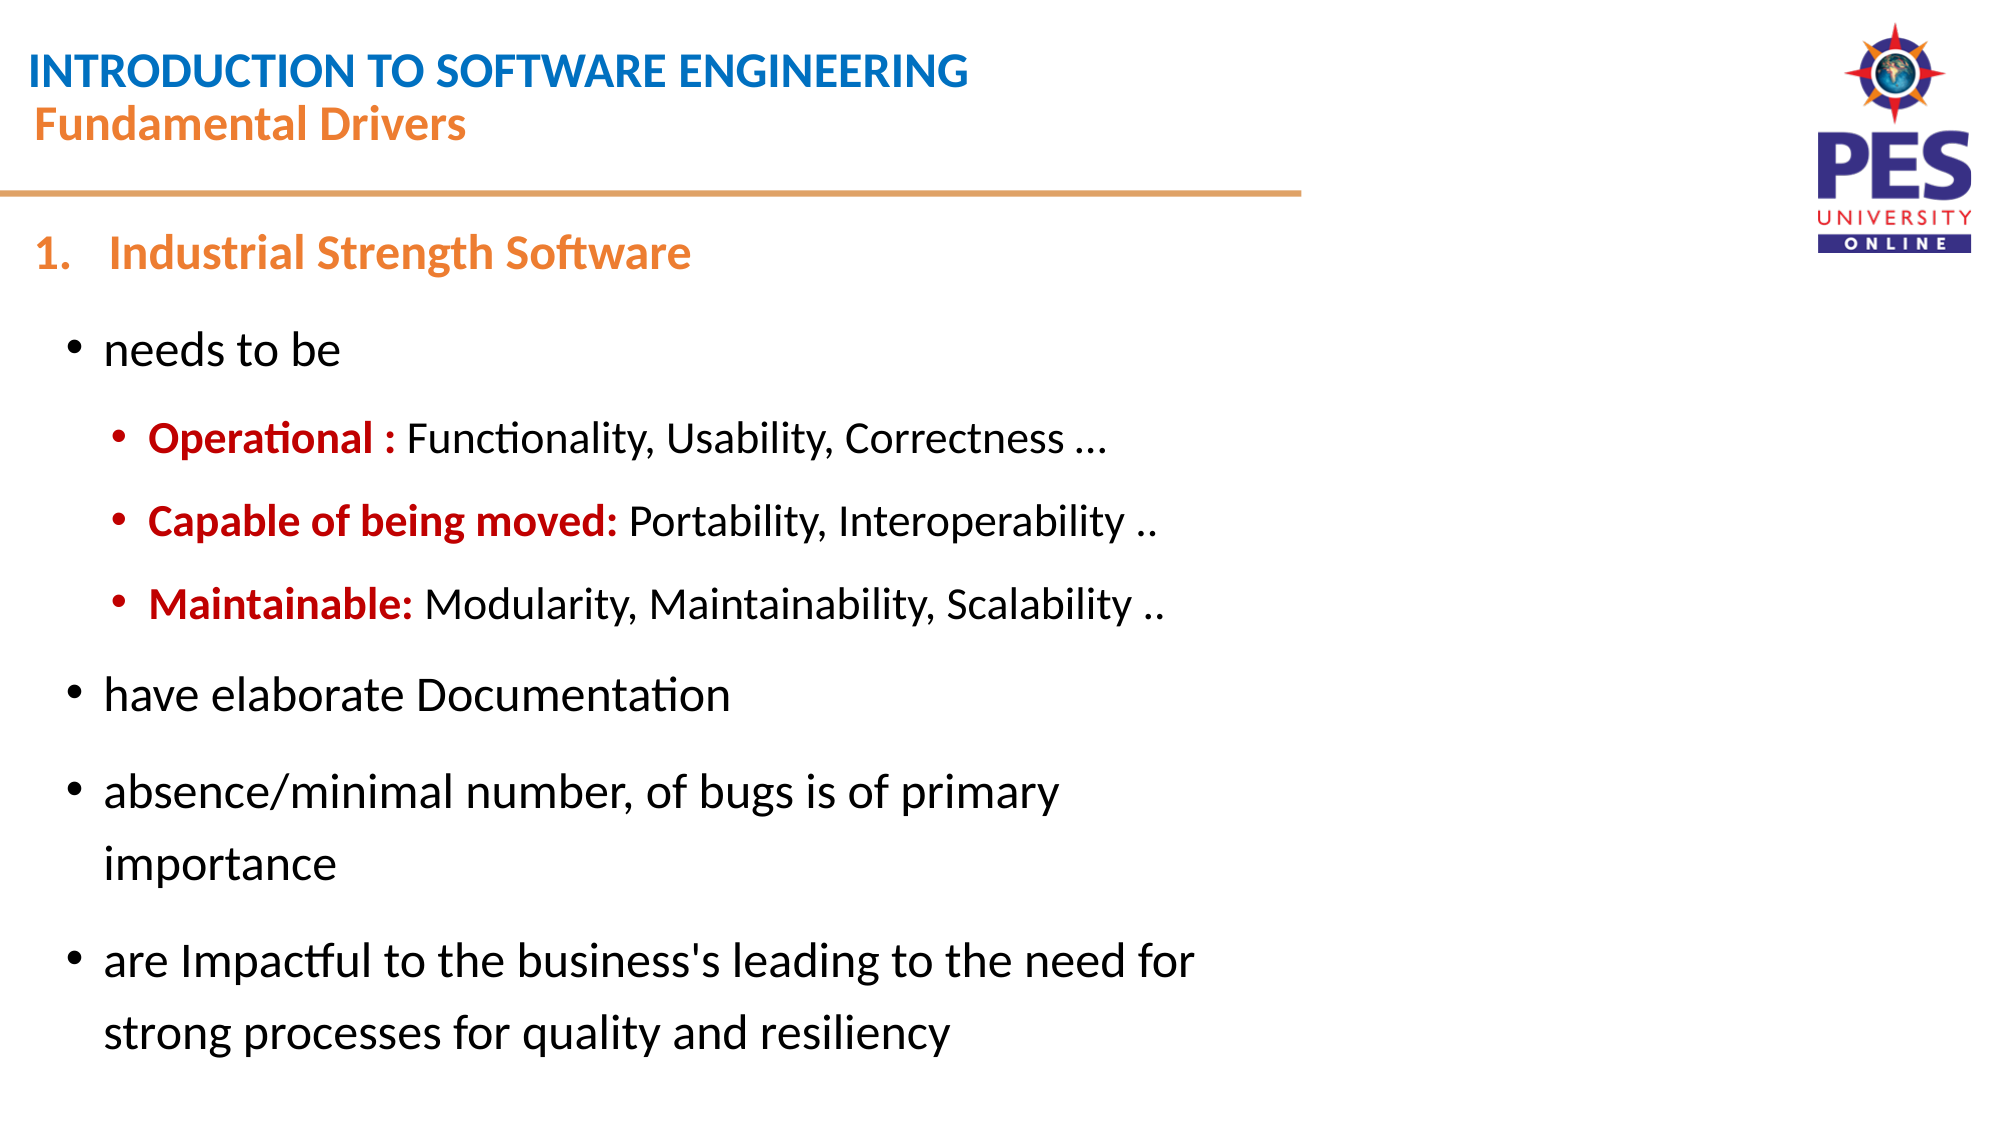

Fundamental Drivers
Industrial Strength Software
needs to be
Operational : Functionality, Usability, Correctness …
Capable of being moved: Portability, Interoperability ..
Maintainable: Modularity, Maintainability, Scalability ..
have elaborate Documentation
absence/minimal number, of bugs is of primary
importance
are Impactful to the business's leading to the need for
strong processes for quality and resiliency